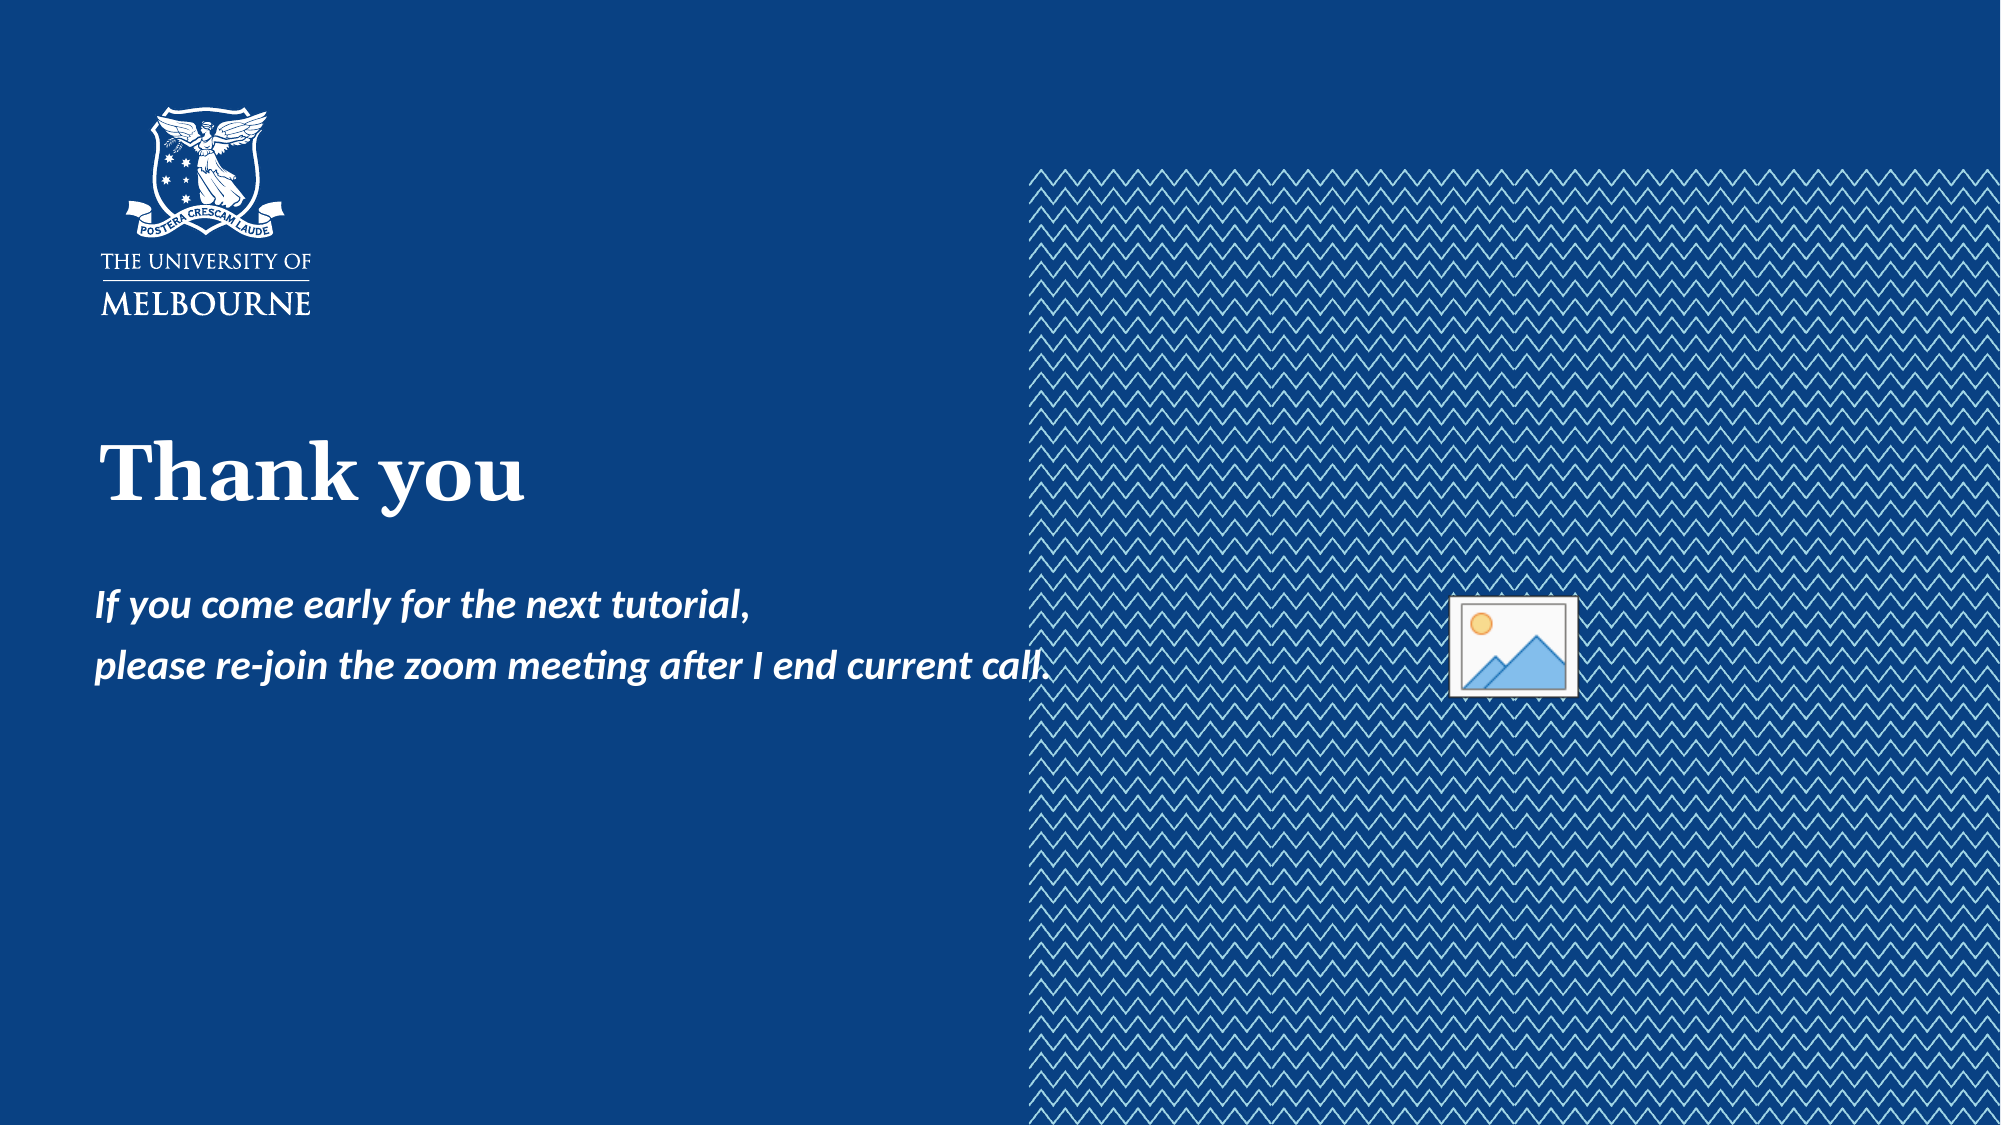

If you come early for the next tutorial,
please re-join the zoom meeting after I end current call.